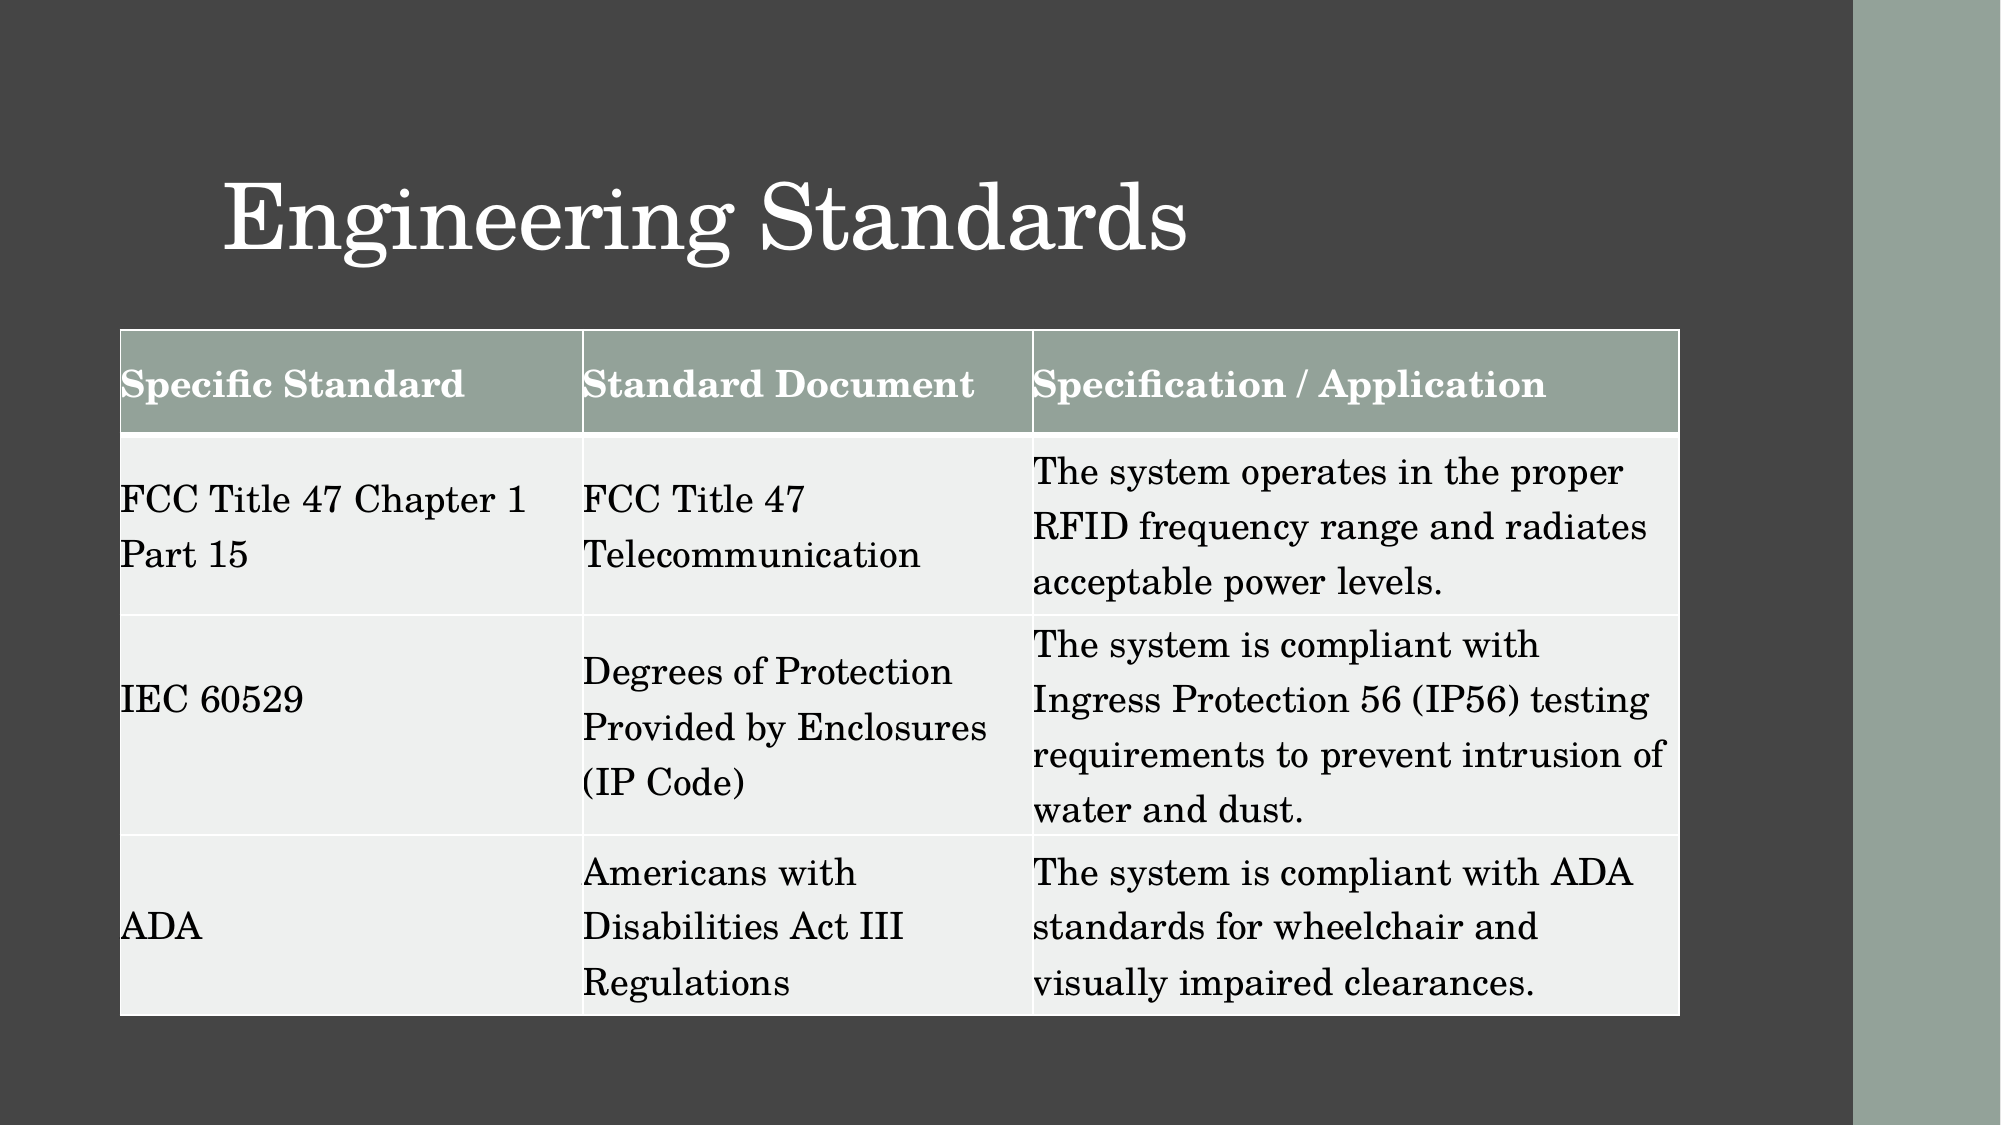

# Engineering Standards
| Specific Standard | Standard Document | Specification / Application |
| --- | --- | --- |
| FCC Title 47 Chapter 1 Part 15 | FCC Title 47 Telecommunication | The system operates in the proper RFID frequency range and radiates acceptable power levels. |
| IEC 60529 | Degrees of Protection Provided by Enclosures (IP Code) | The system is compliant with Ingress Protection 56 (IP56) testing requirements to prevent intrusion of water and dust. |
| ADA | Americans with Disabilities Act III Regulations | The system is compliant with ADA standards for wheelchair and visually impaired clearances. |